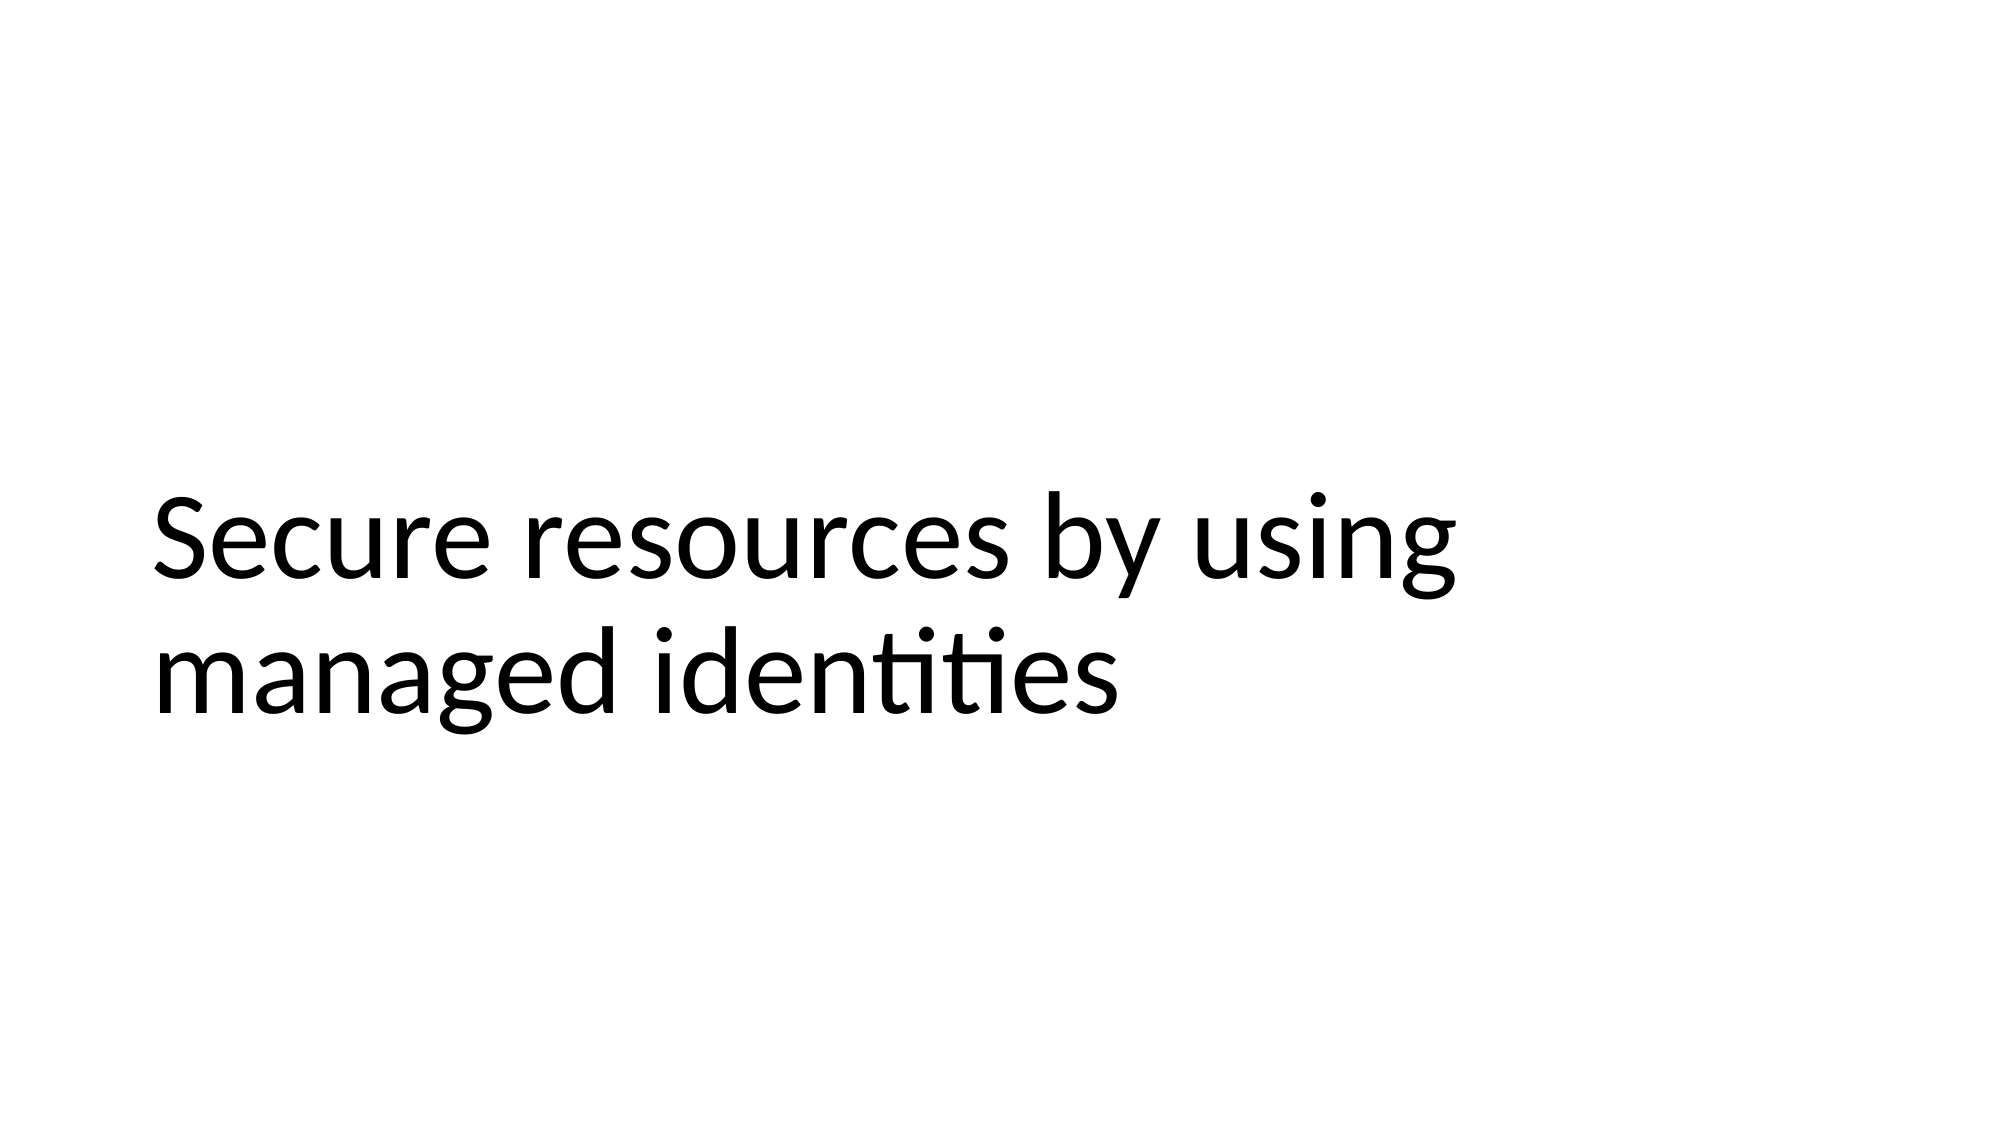

# Secure resources by using managed identities